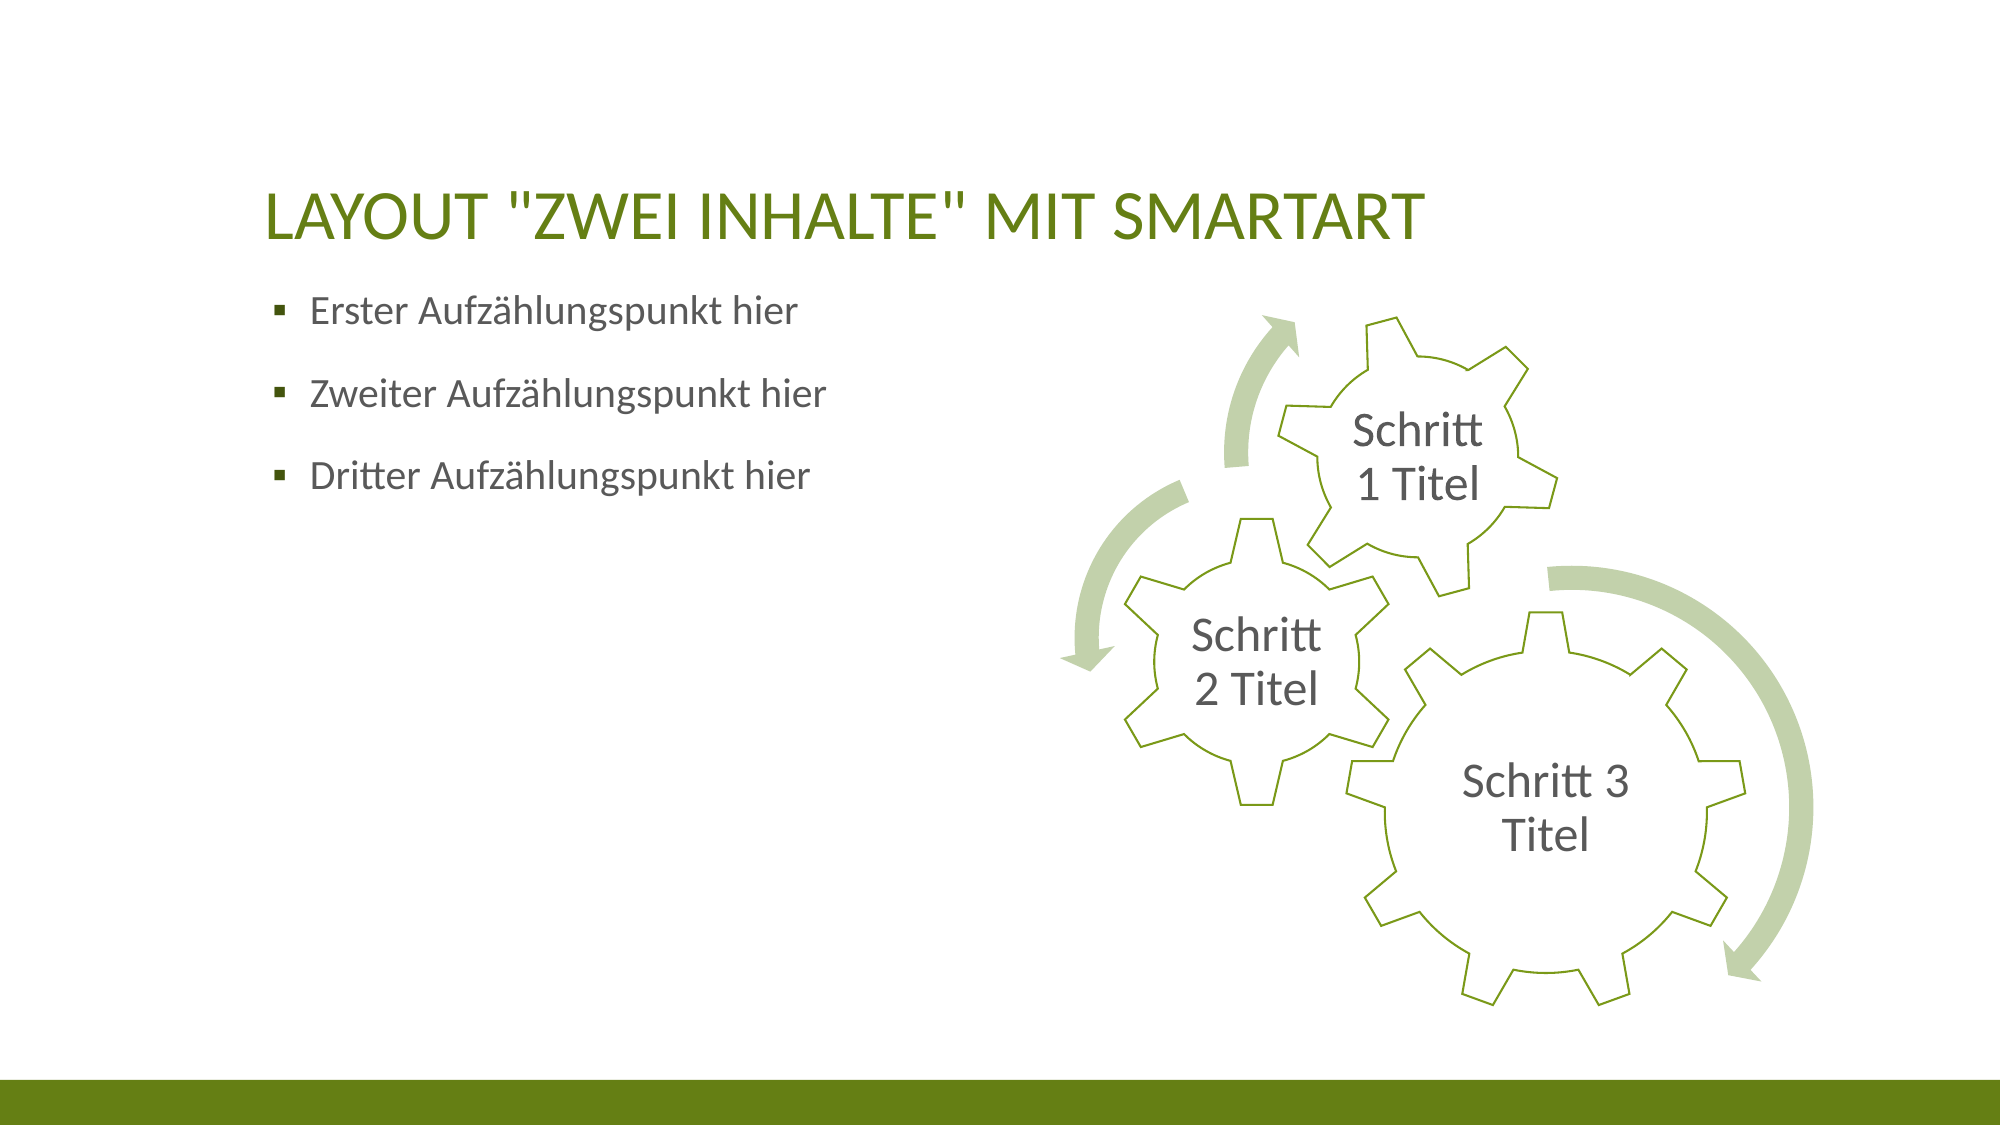

# Layout "Zwei Inhalte" mit SmartArt
Erster Aufzählungspunkt hier
Zweiter Aufzählungspunkt hier
Dritter Aufzählungspunkt hier
Schritt 3 Titel
Schritt 2 Titel
Schritt 1 Titel